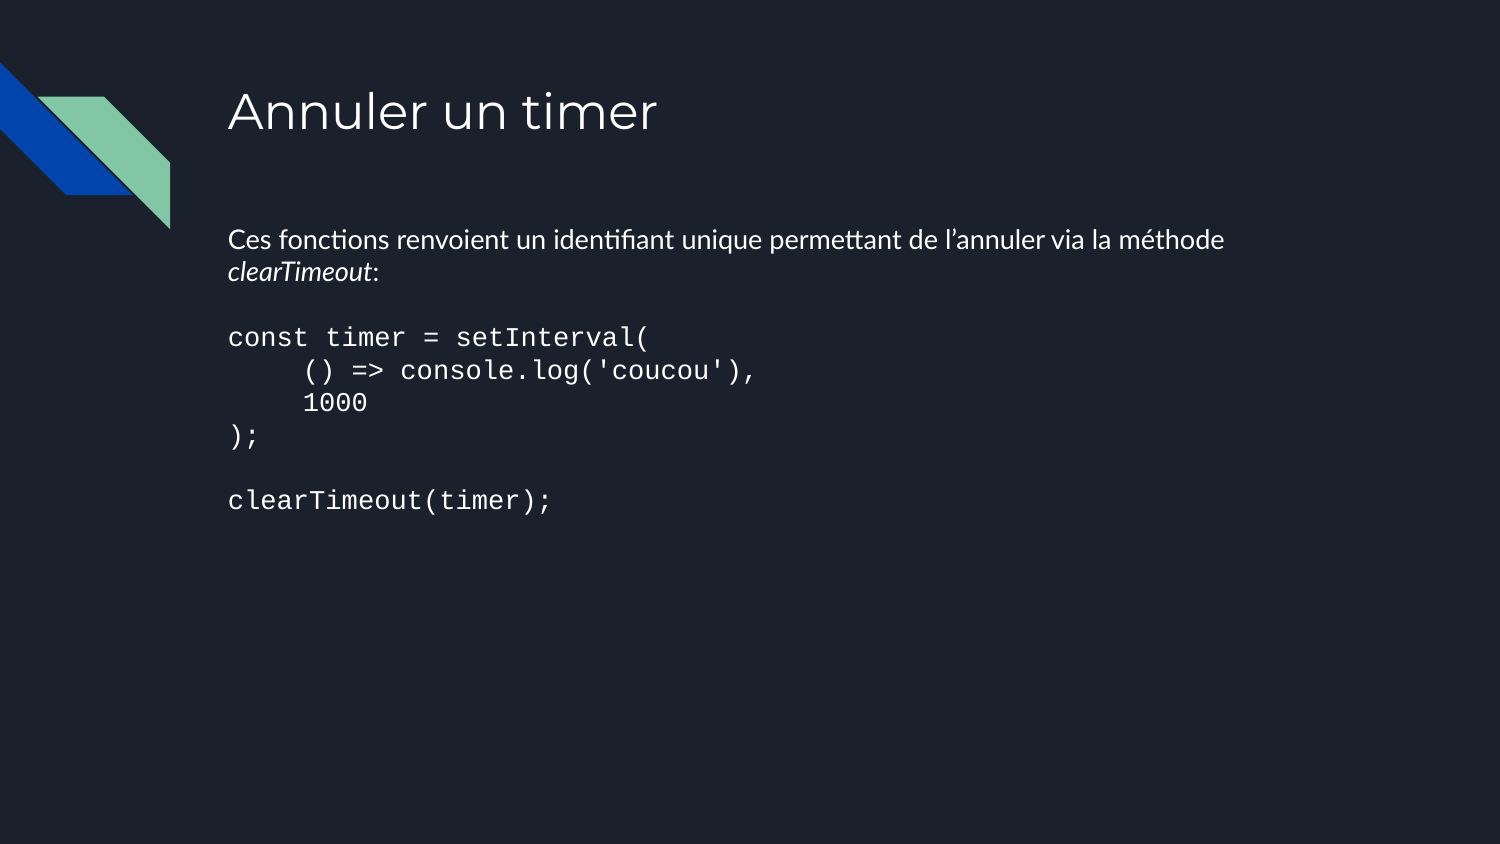

# Annuler un timer
Ces fonctions renvoient un identifiant unique permettant de l’annuler via la méthode clearTimeout:

const timer = setInterval(
() => console.log('coucou'),
1000
);

clearTimeout(timer);